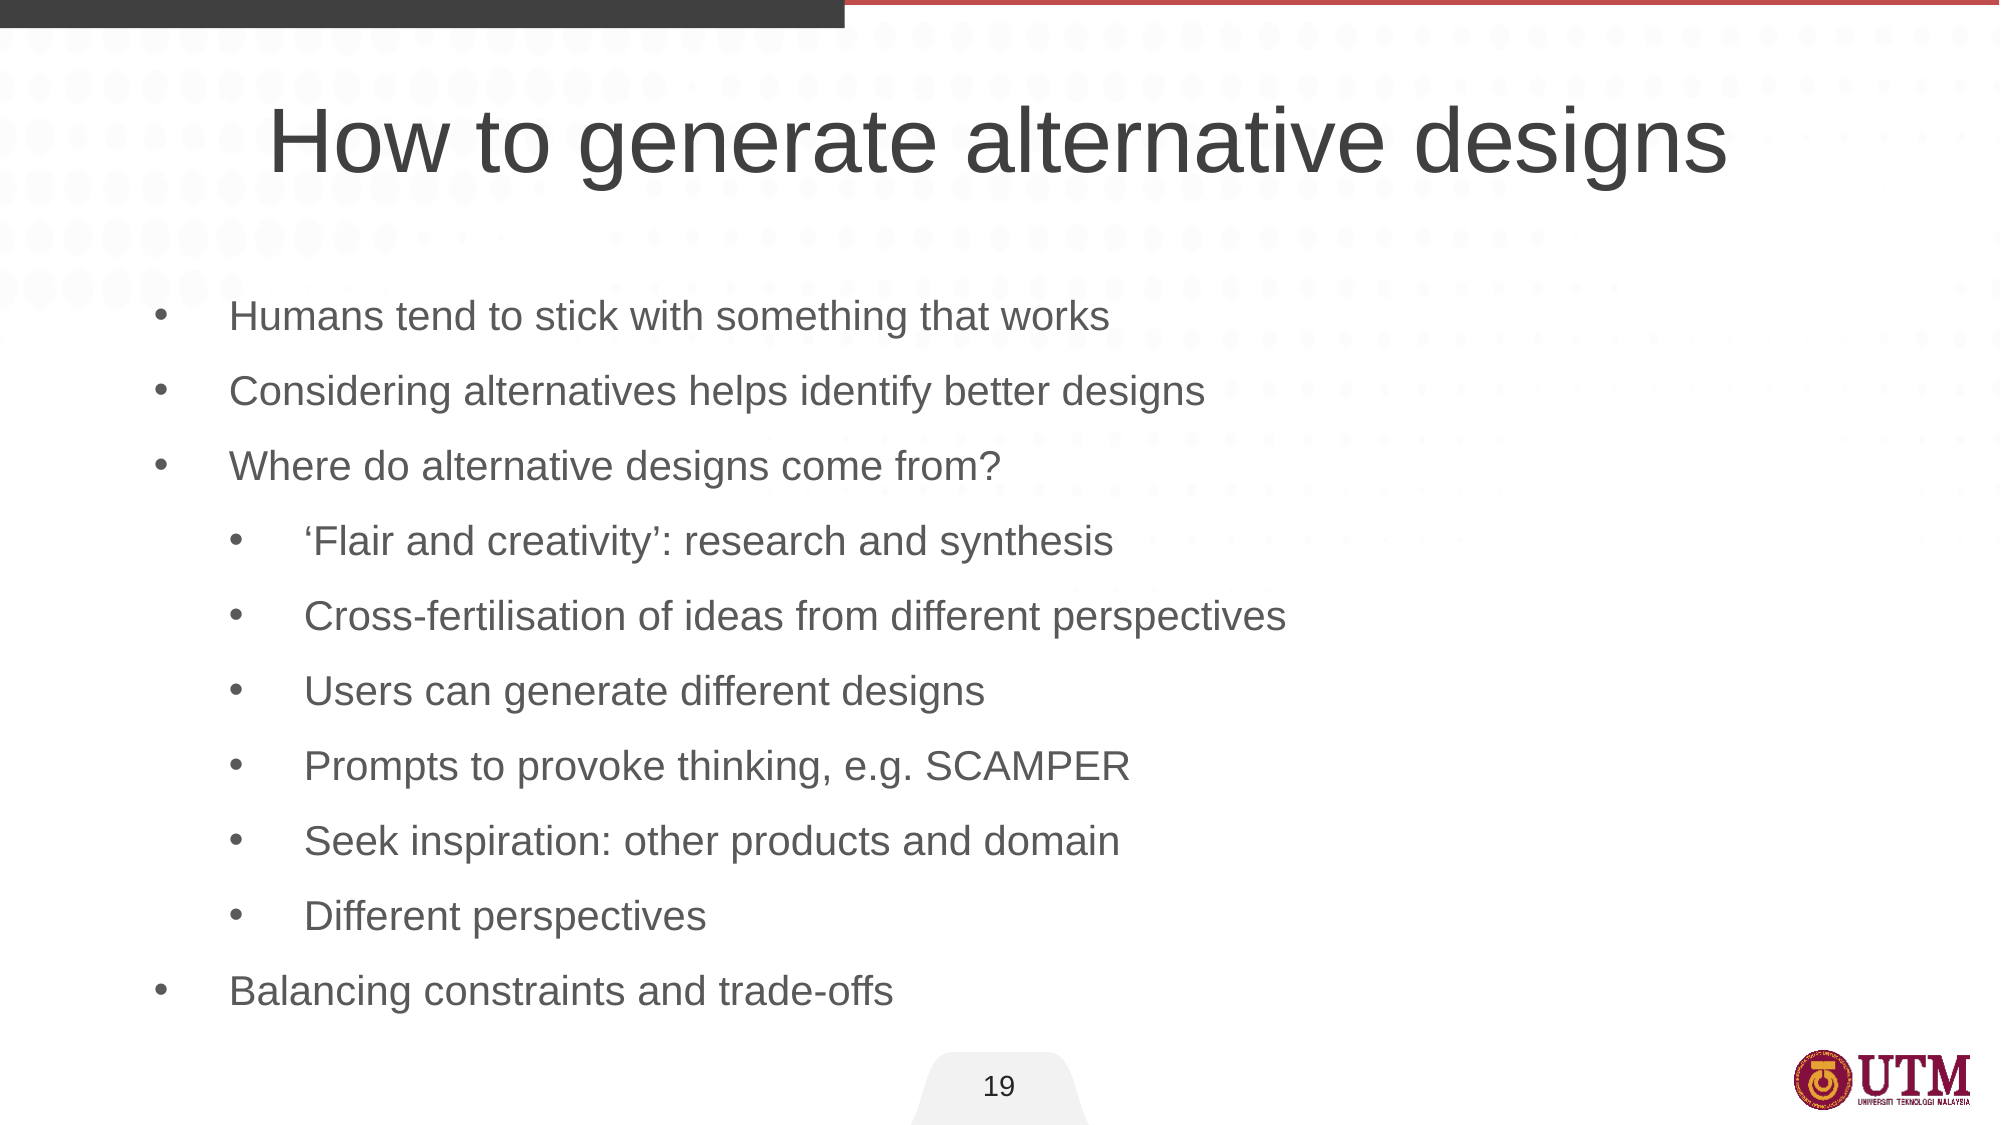

How to generate alternative designs
Humans tend to stick with something that works
Considering alternatives helps identify better designs
Where do alternative designs come from?
‘Flair and creativity’: research and synthesis
Cross-fertilisation of ideas from different perspectives
Users can generate different designs
Prompts to provoke thinking, e.g. SCAMPER
Seek inspiration: other products and domain
Different perspectives
Balancing constraints and trade-offs
19